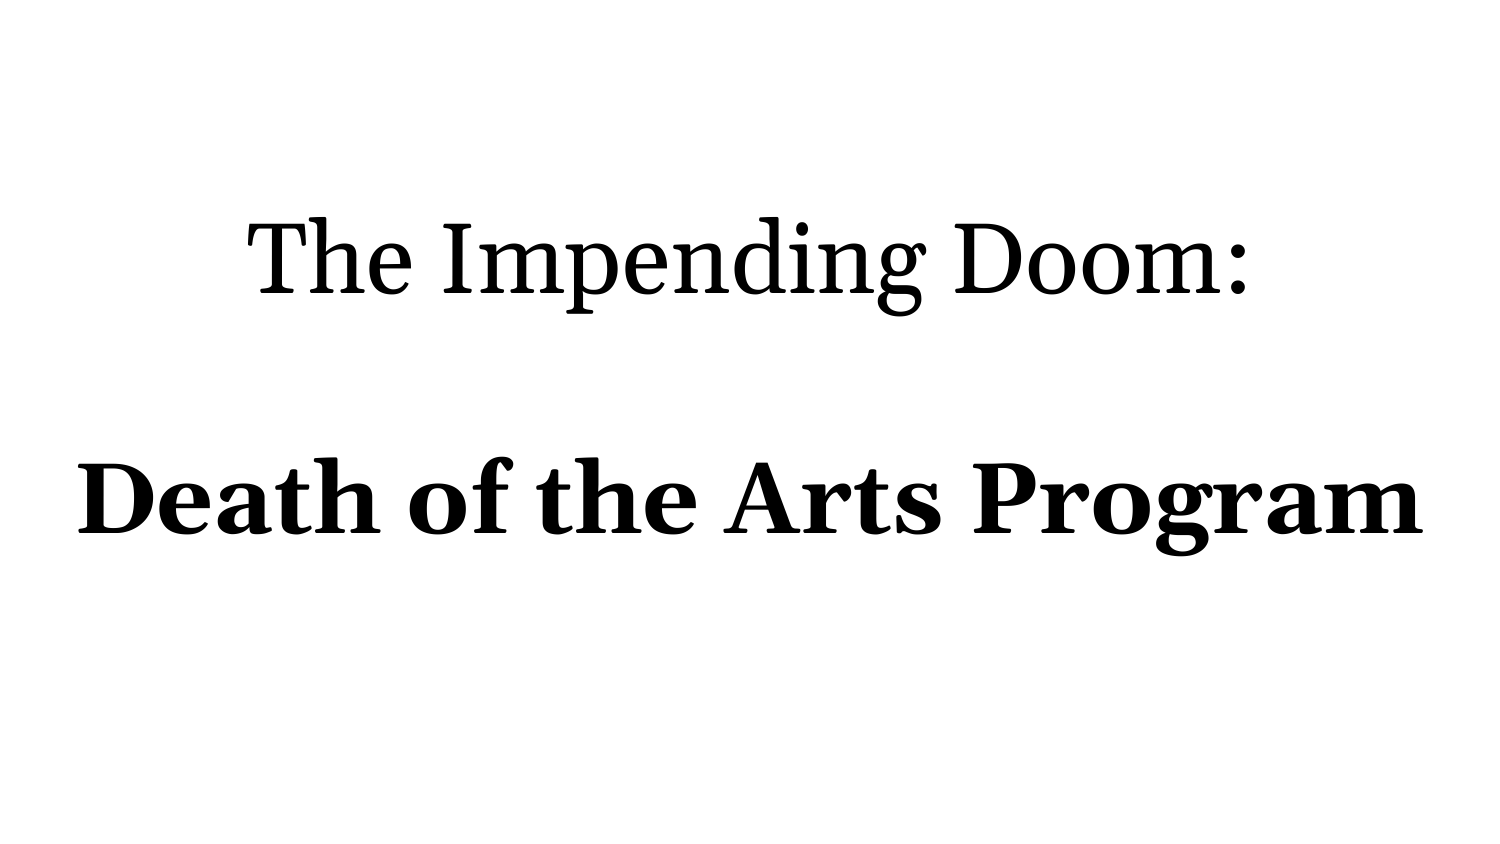

# The Impending Doom:

Death of the Arts Program